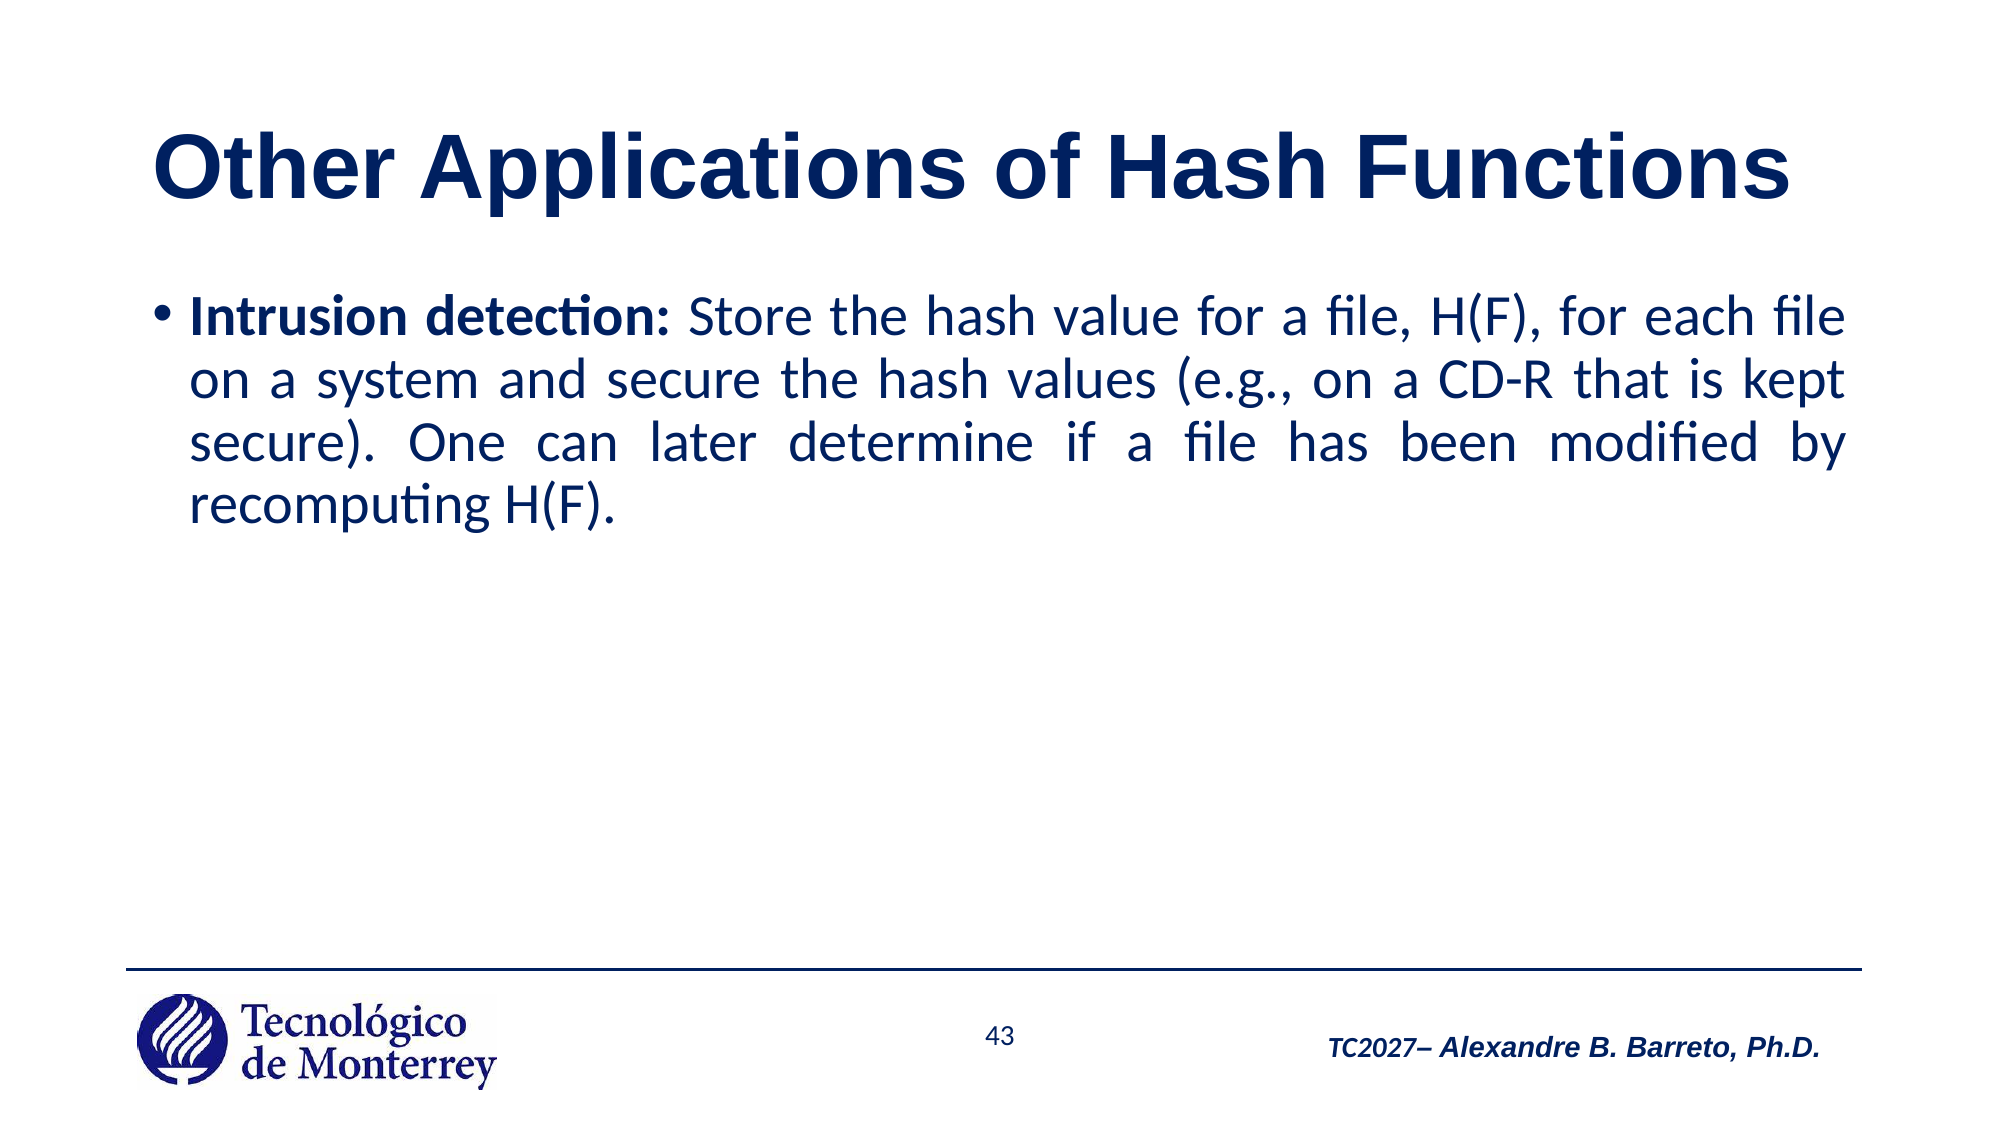

# Other Applications of Hash Functions
Intrusion detection: Store the hash value for a file, H(F), for each file on a system and secure the hash values (e.g., on a CD-R that is kept secure). One can later determine if a file has been modified by recomputing H(F).